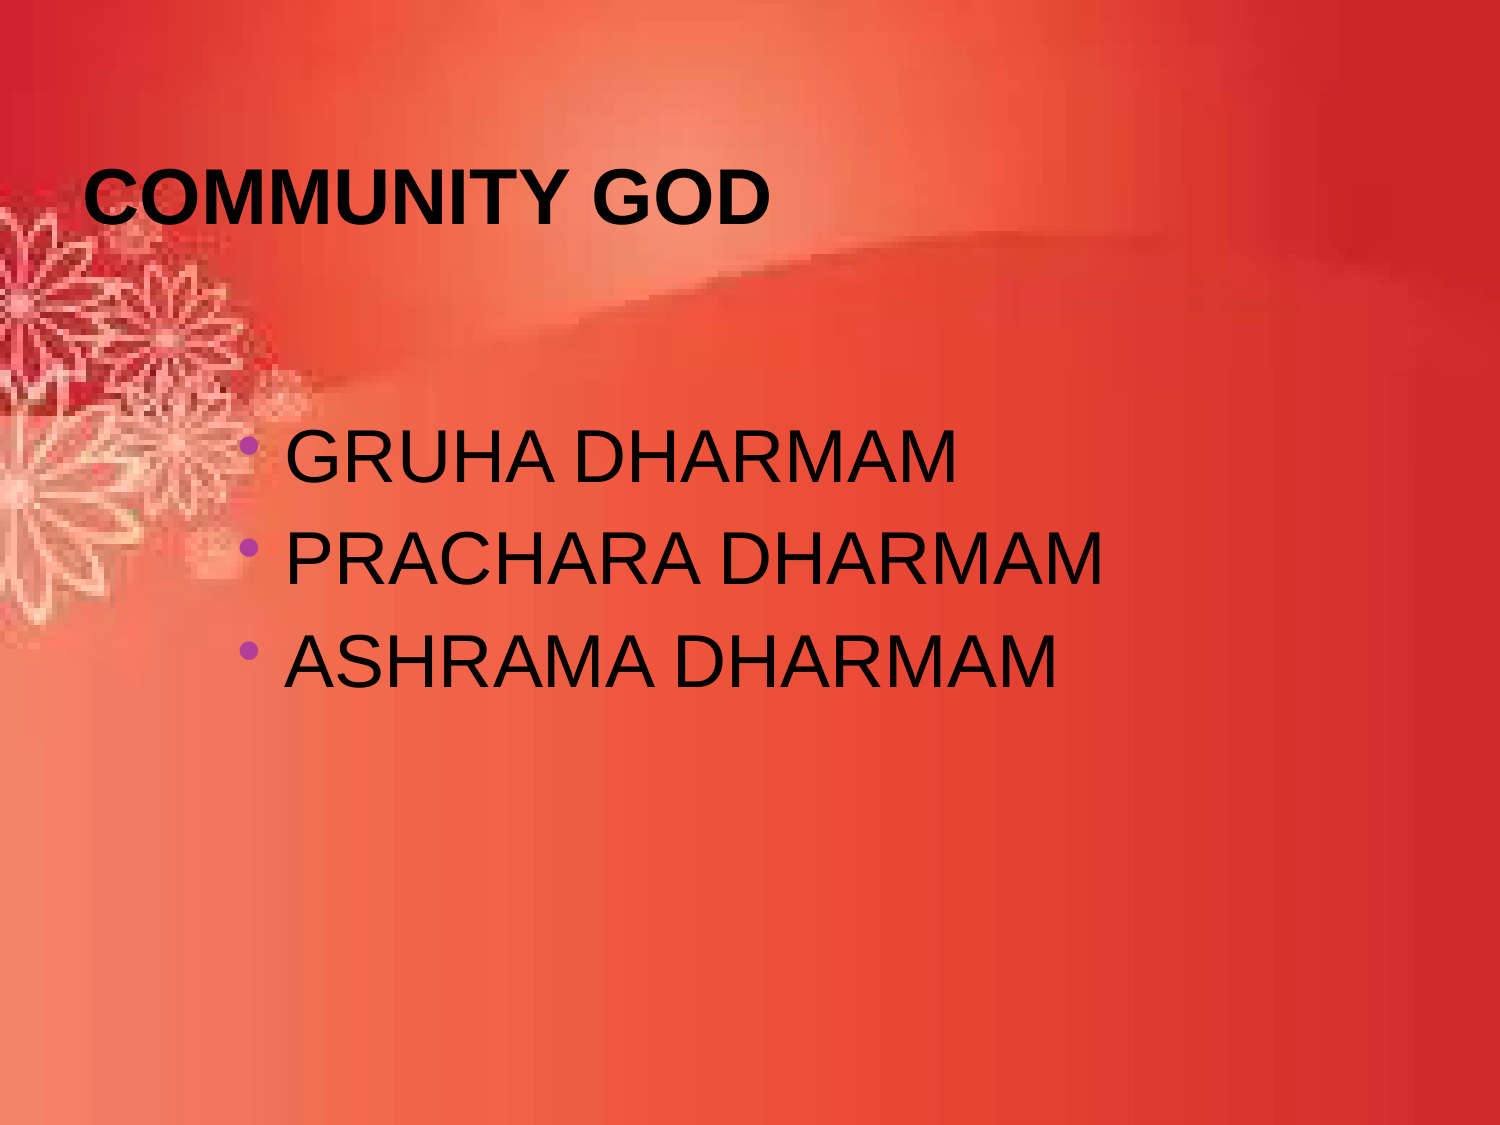

# COMMUNITY GOD
GRUHA DHARMAM
PRACHARA DHARMAM
ASHRAMA DHARMAM
94
3 TABLETS